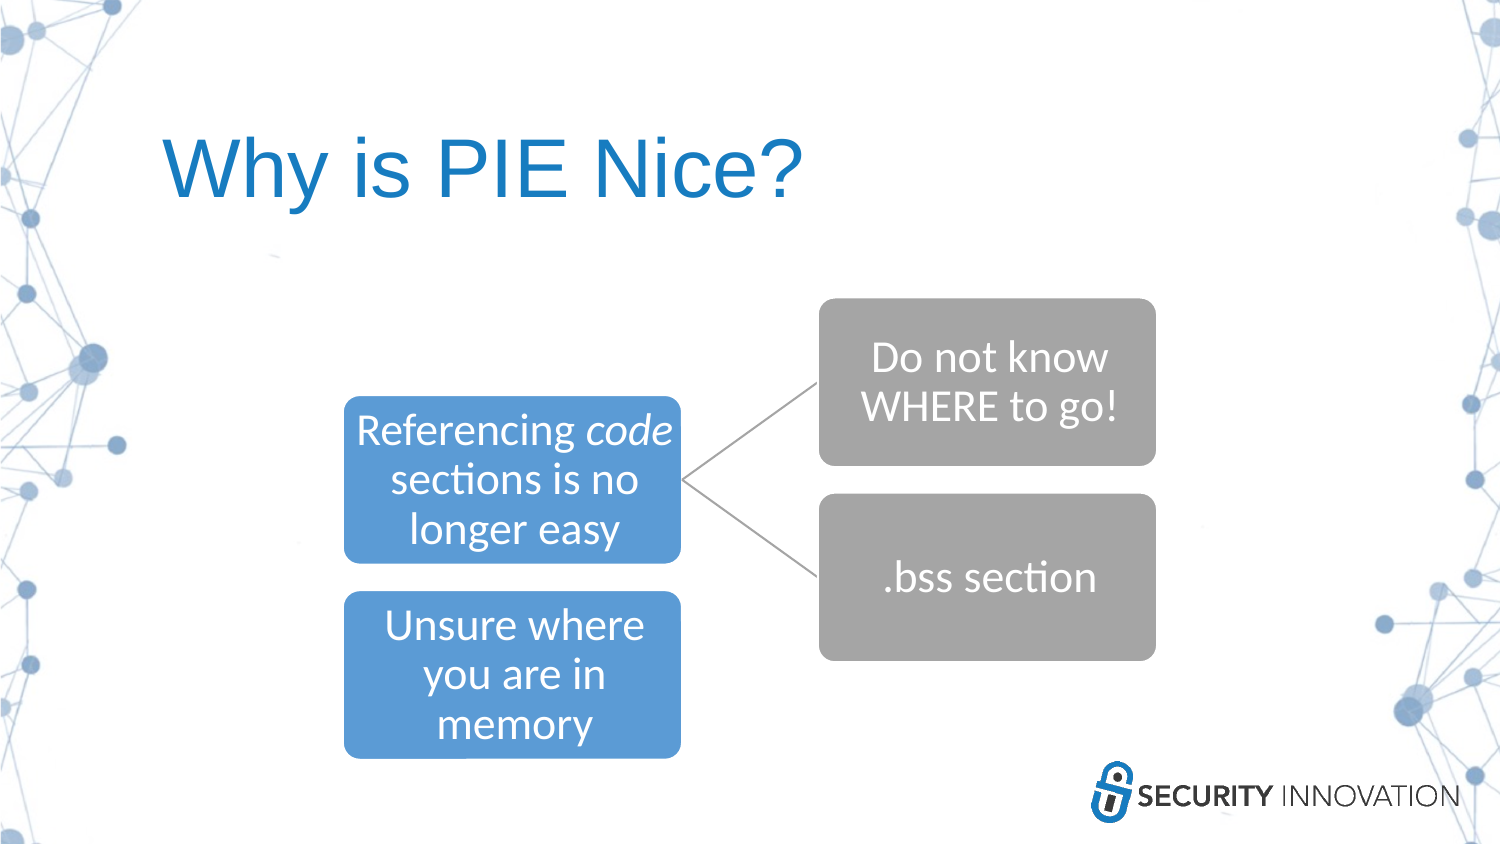

# Why is PIE Nice?
Referencing code sections is no longer easy

Do not know WHERE to go!

.bss section
Unsure where you are in memory